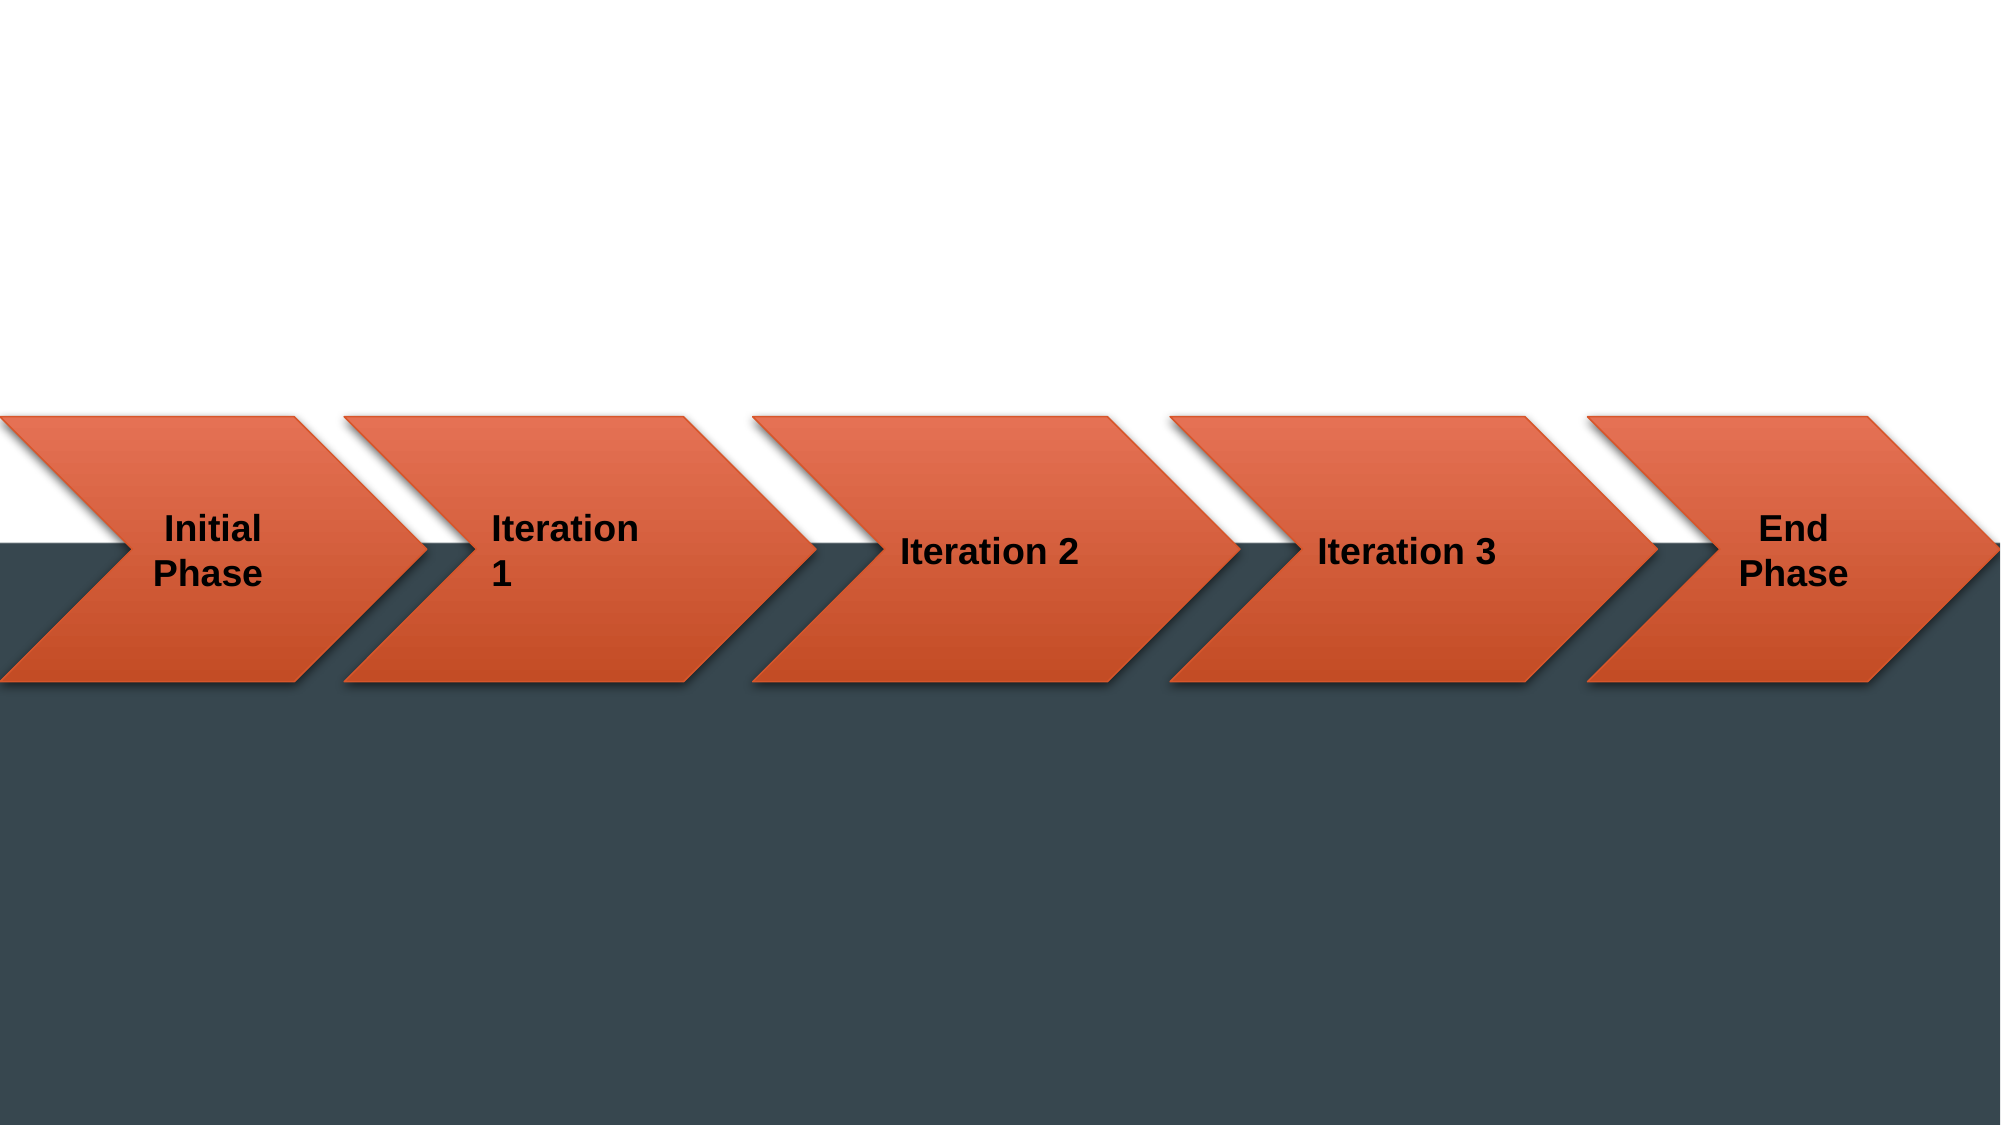

Initial Phase
Iteration 1
Iteration 2
Iteration 3
End Phase